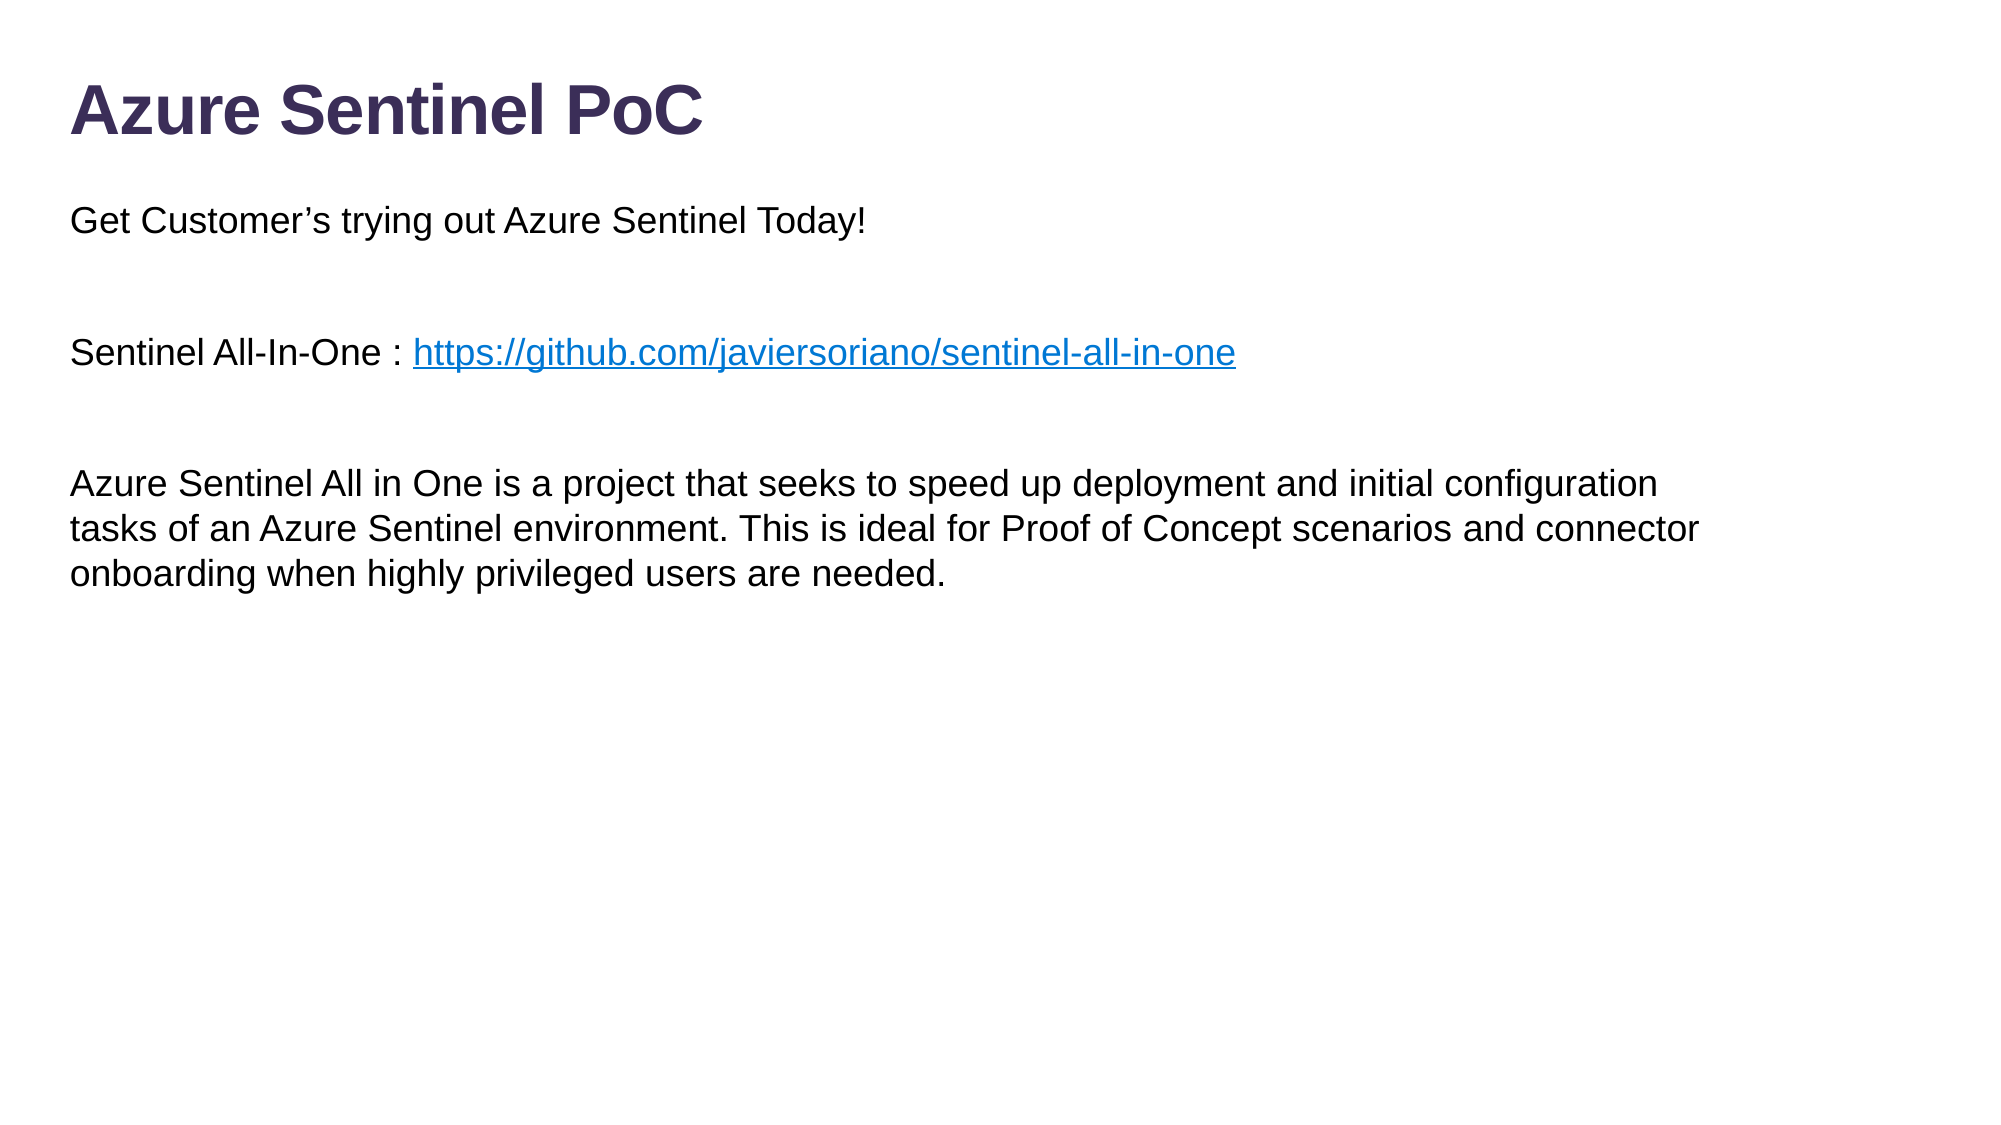

# Azure Sentinel PoC
Get Customer’s trying out Azure Sentinel Today!

Sentinel All-In-One : https://github.com/javiersoriano/sentinel-all-in-one

Azure Sentinel All in One is a project that seeks to speed up deployment and initial configuration tasks of an Azure Sentinel environment. This is ideal for Proof of Concept scenarios and connector onboarding when highly privileged users are needed.